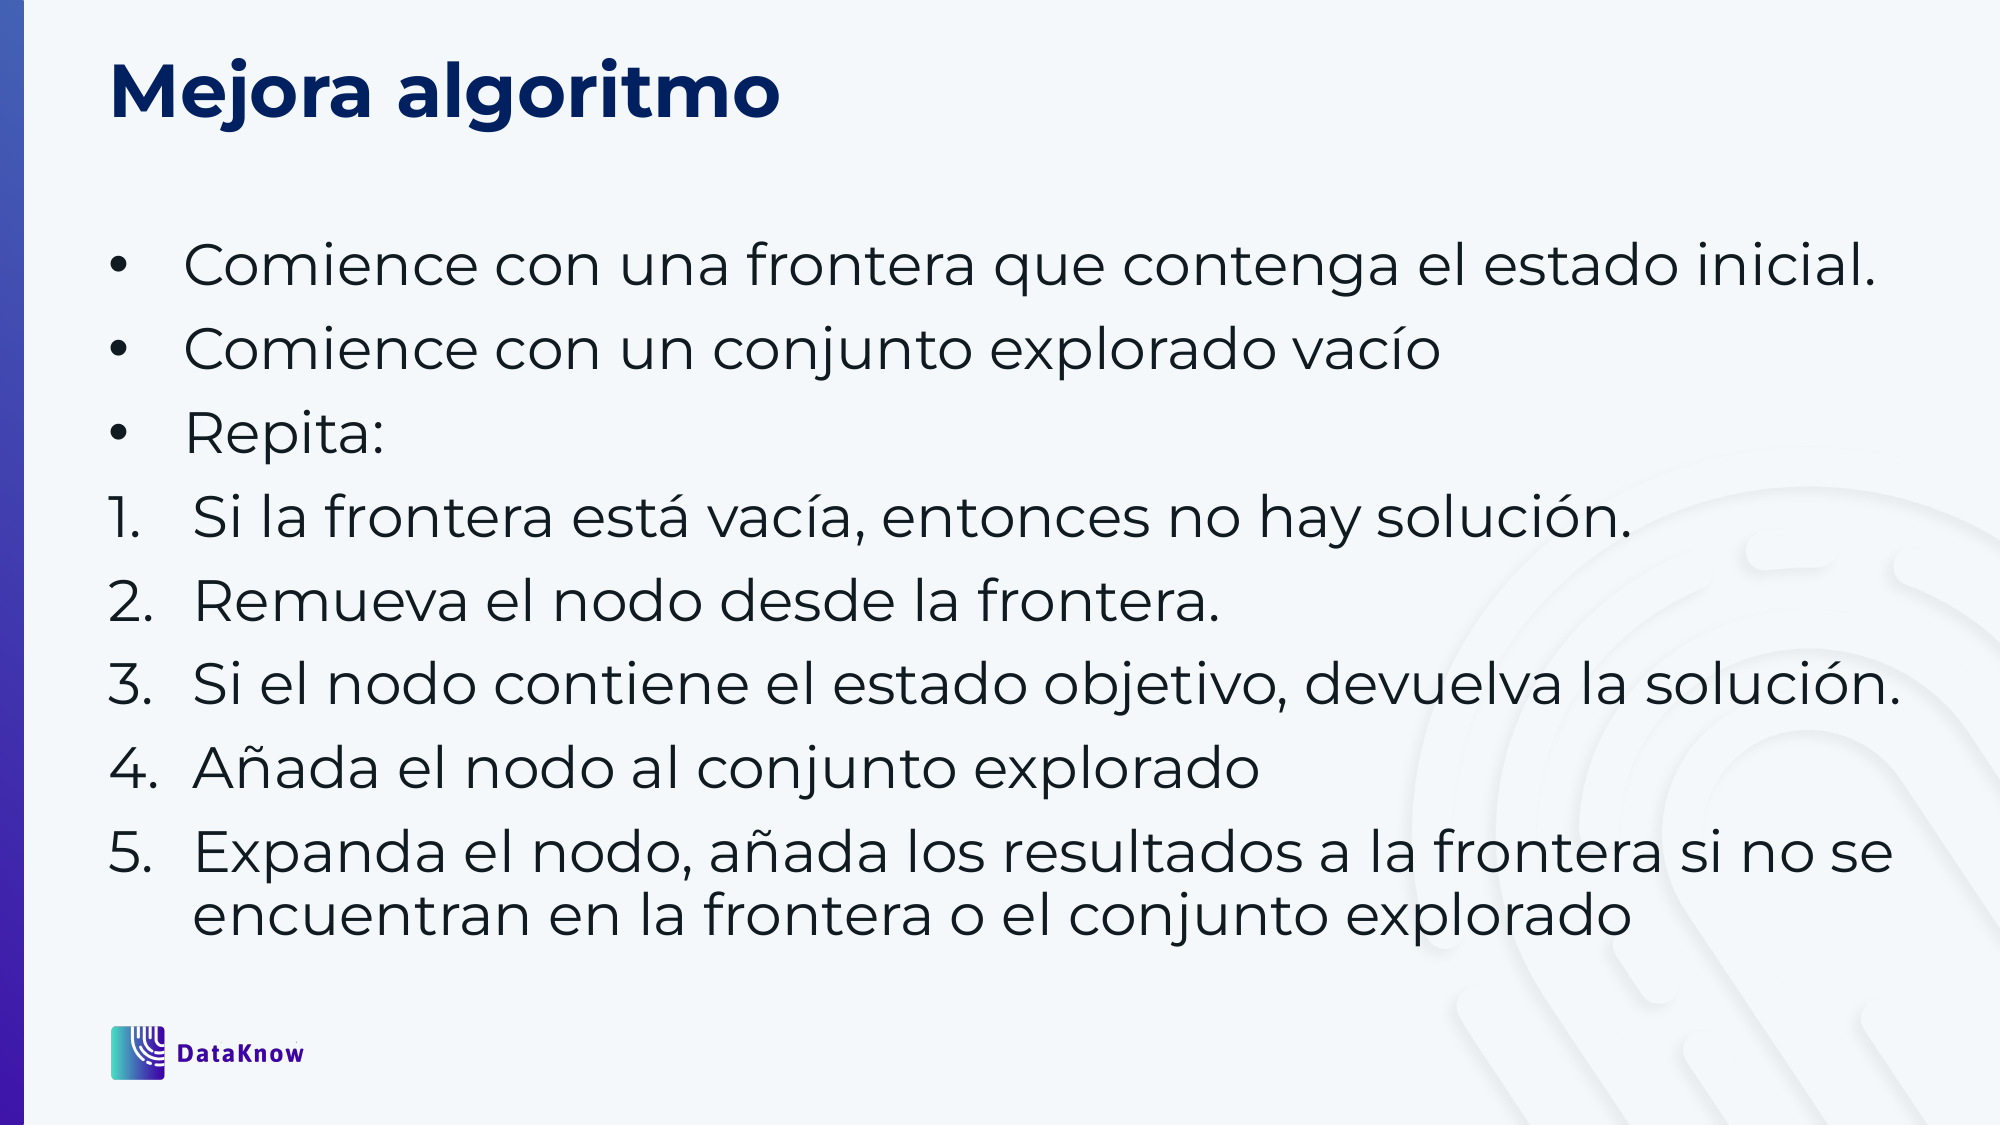

Mejora algoritmo
Comience con una frontera que contenga el estado inicial.
Comience con un conjunto explorado vacío
Repita:
Si la frontera está vacía, entonces no hay solución.
Remueva el nodo desde la frontera.
Si el nodo contiene el estado objetivo, devuelva la solución.
Añada el nodo al conjunto explorado
Expanda el nodo, añada los resultados a la frontera si no se encuentran en la frontera o el conjunto explorado

S